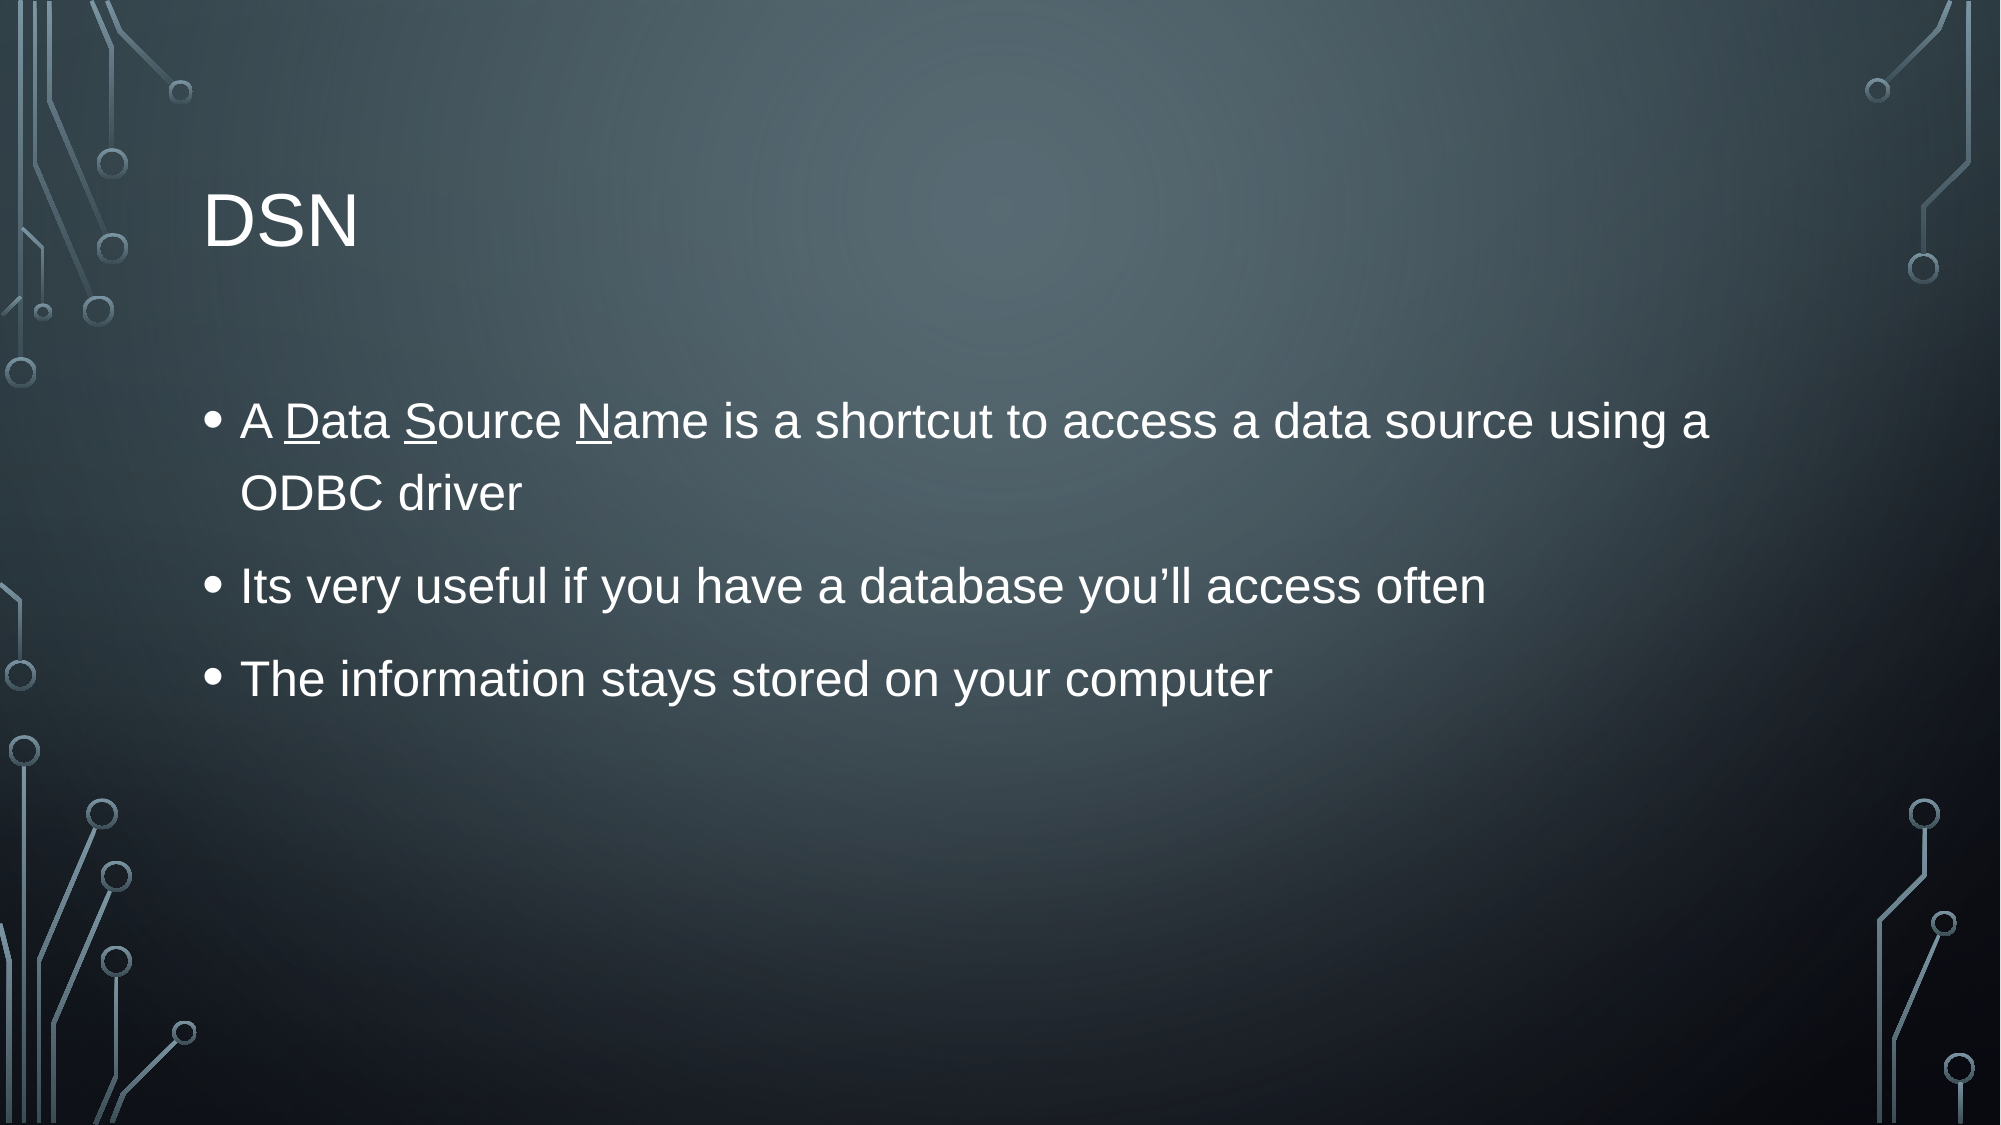

# DSN
A Data Source Name is a shortcut to access a data source using a ODBC driver
Its very useful if you have a database you’ll access often
The information stays stored on your computer